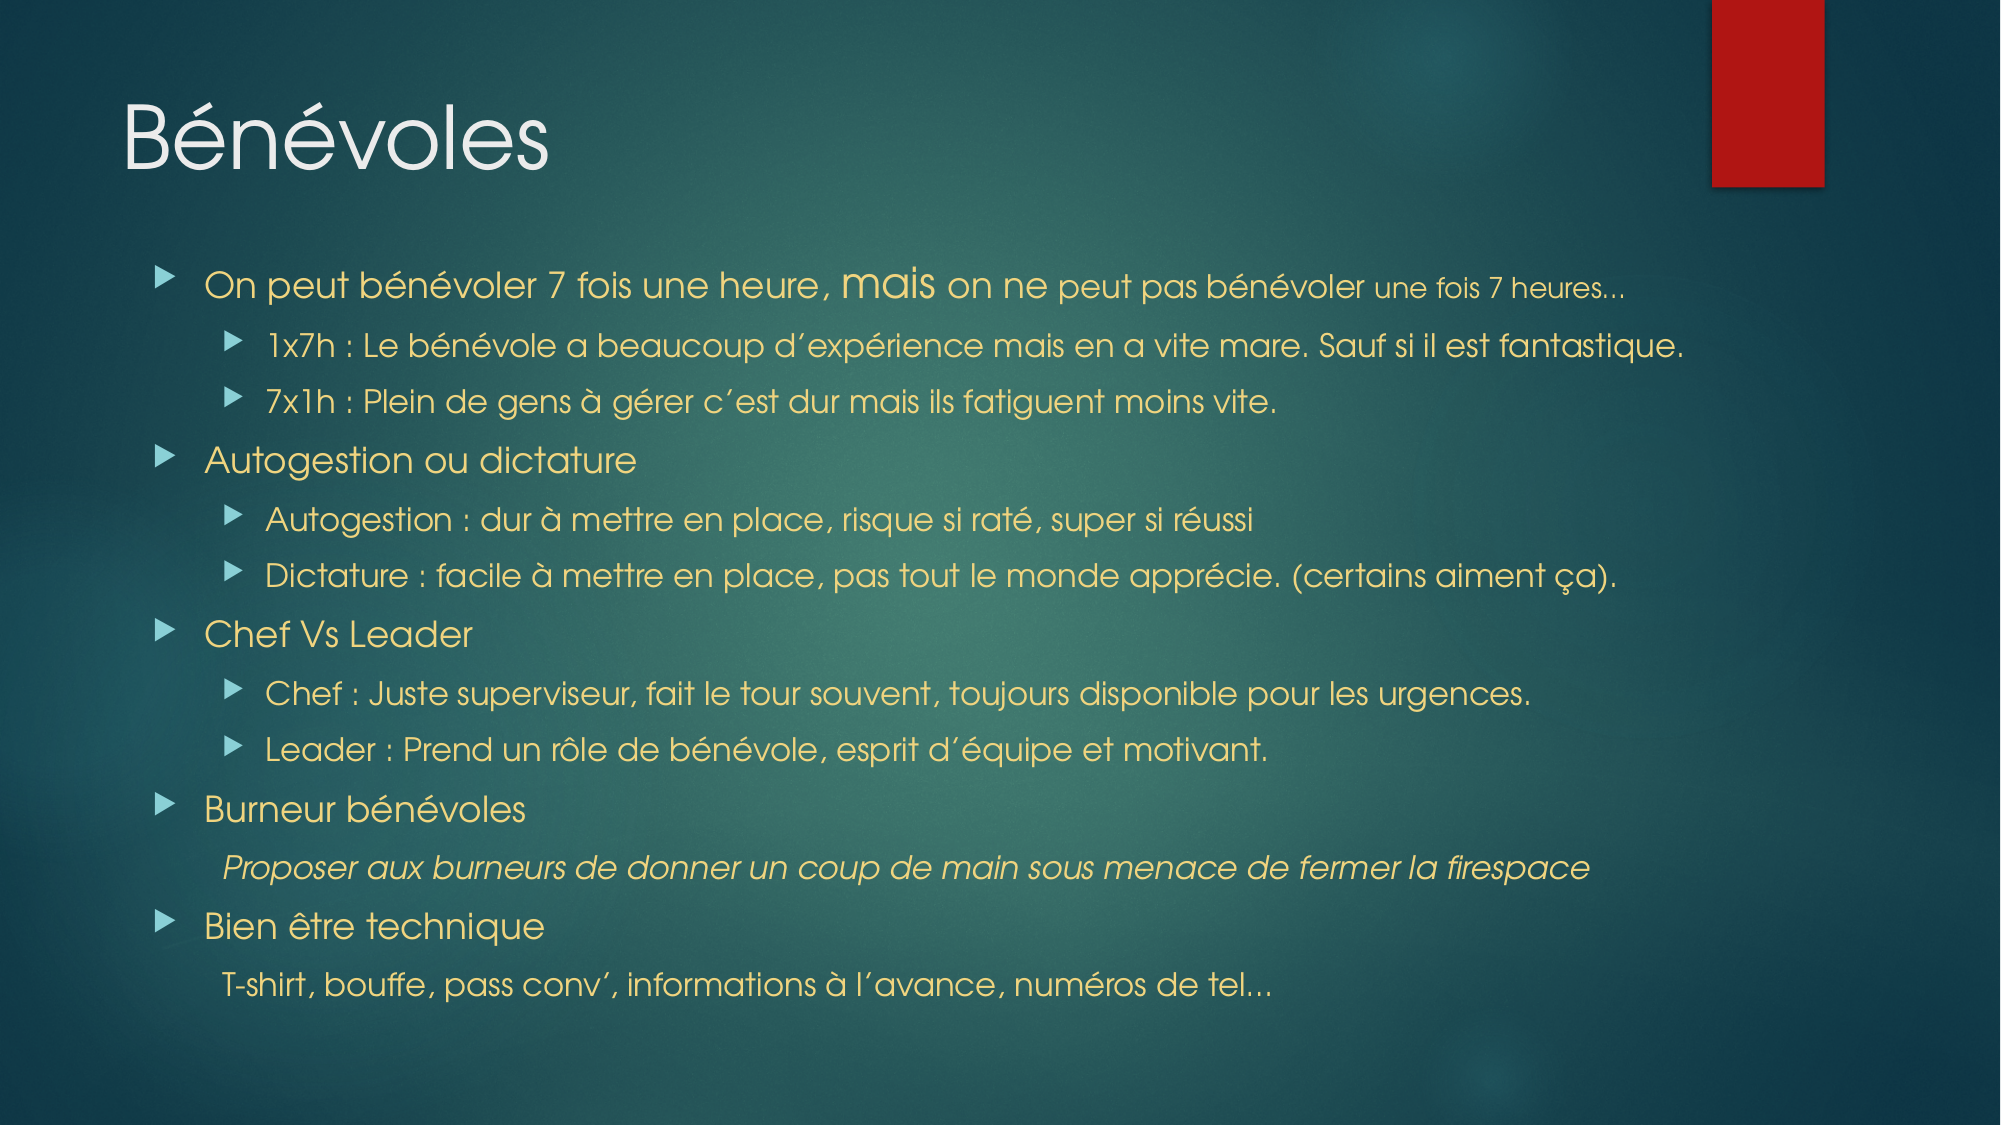

# Bénévoles
On peut bénévoler 7 fois une heure, mais on ne peut pas bénévoler une fois 7 heures…
1x7h : Le bénévole a beaucoup d’expérience mais en a vite mare. Sauf si il est fantastique.
7x1h : Plein de gens à gérer c’est dur mais ils fatiguent moins vite.
Autogestion ou dictature
Autogestion : dur à mettre en place, risque si raté, super si réussi
Dictature : facile à mettre en place, pas tout le monde apprécie. (certains aiment ça).
Chef Vs Leader
Chef : Juste superviseur, fait le tour souvent, toujours disponible pour les urgences.
Leader : Prend un rôle de bénévole, esprit d’équipe et motivant.
Burneur bénévoles
Proposer aux burneurs de donner un coup de main sous menace de fermer la firespace
Bien être technique
T-shirt, bouffe, pass conv’, informations à l’avance, numéros de tel…